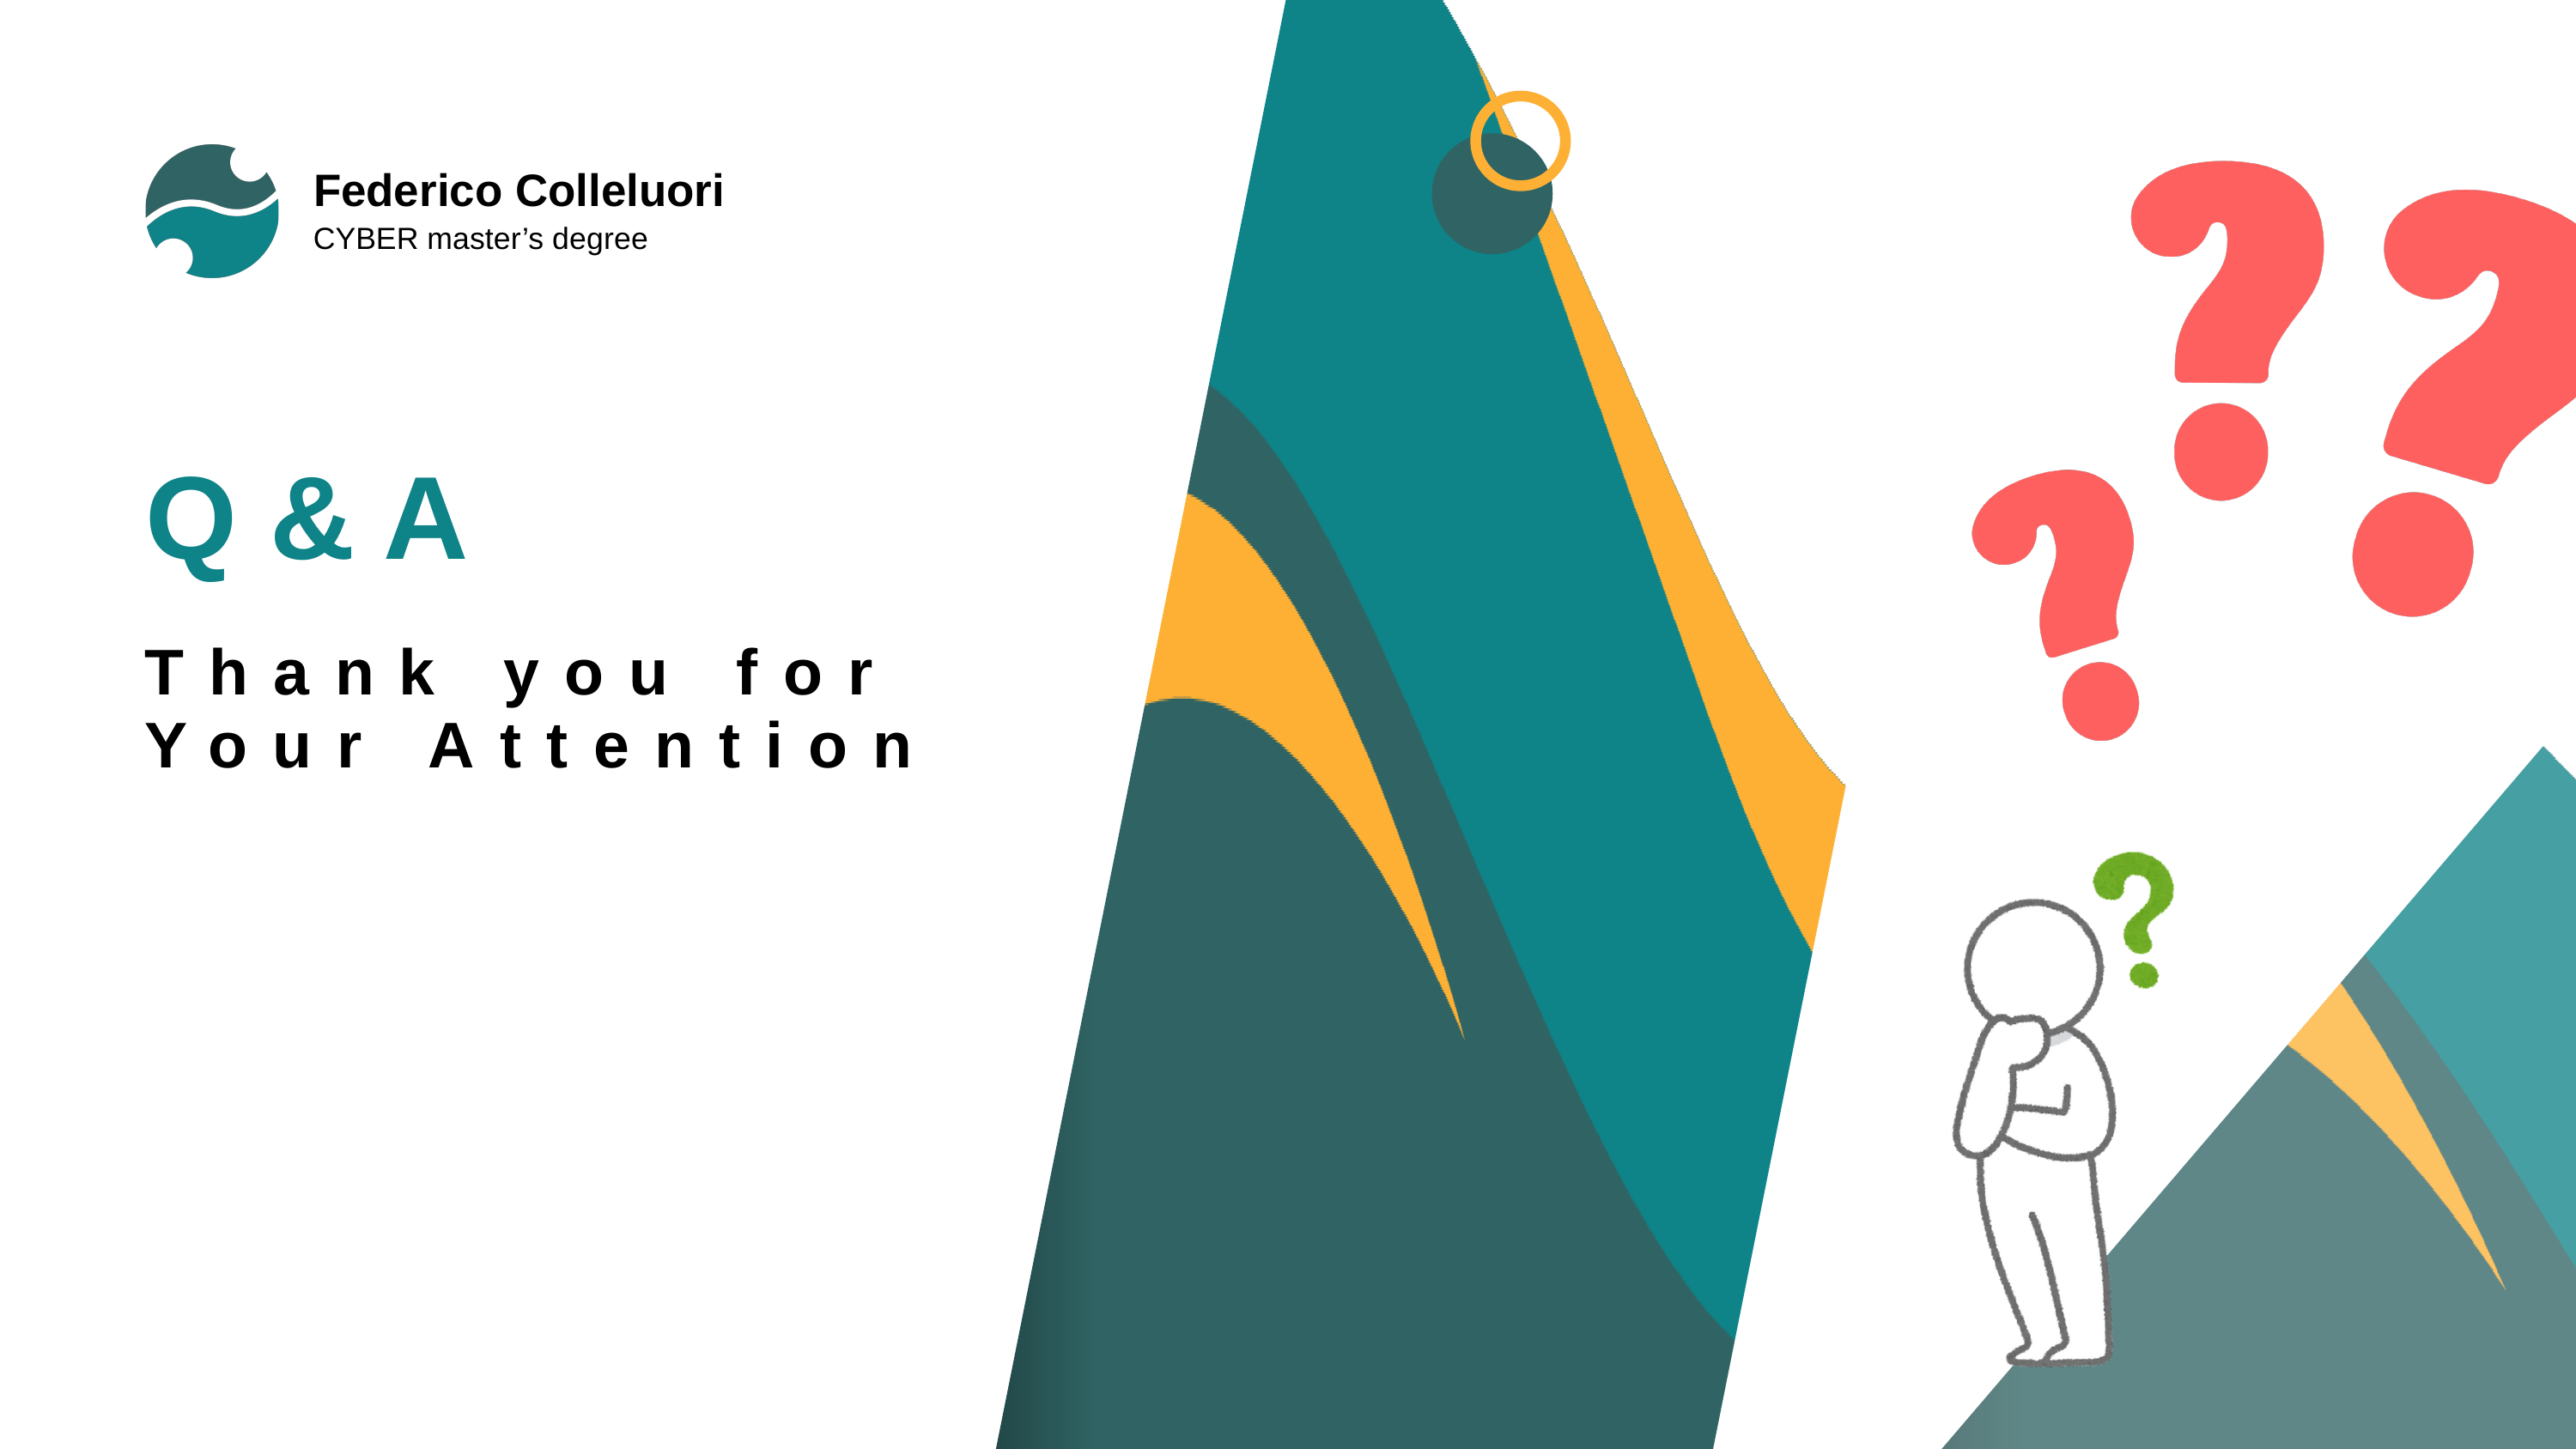

Federico Colleluori
CYBER master’s degree

Q & A
Thank you for Your Attention